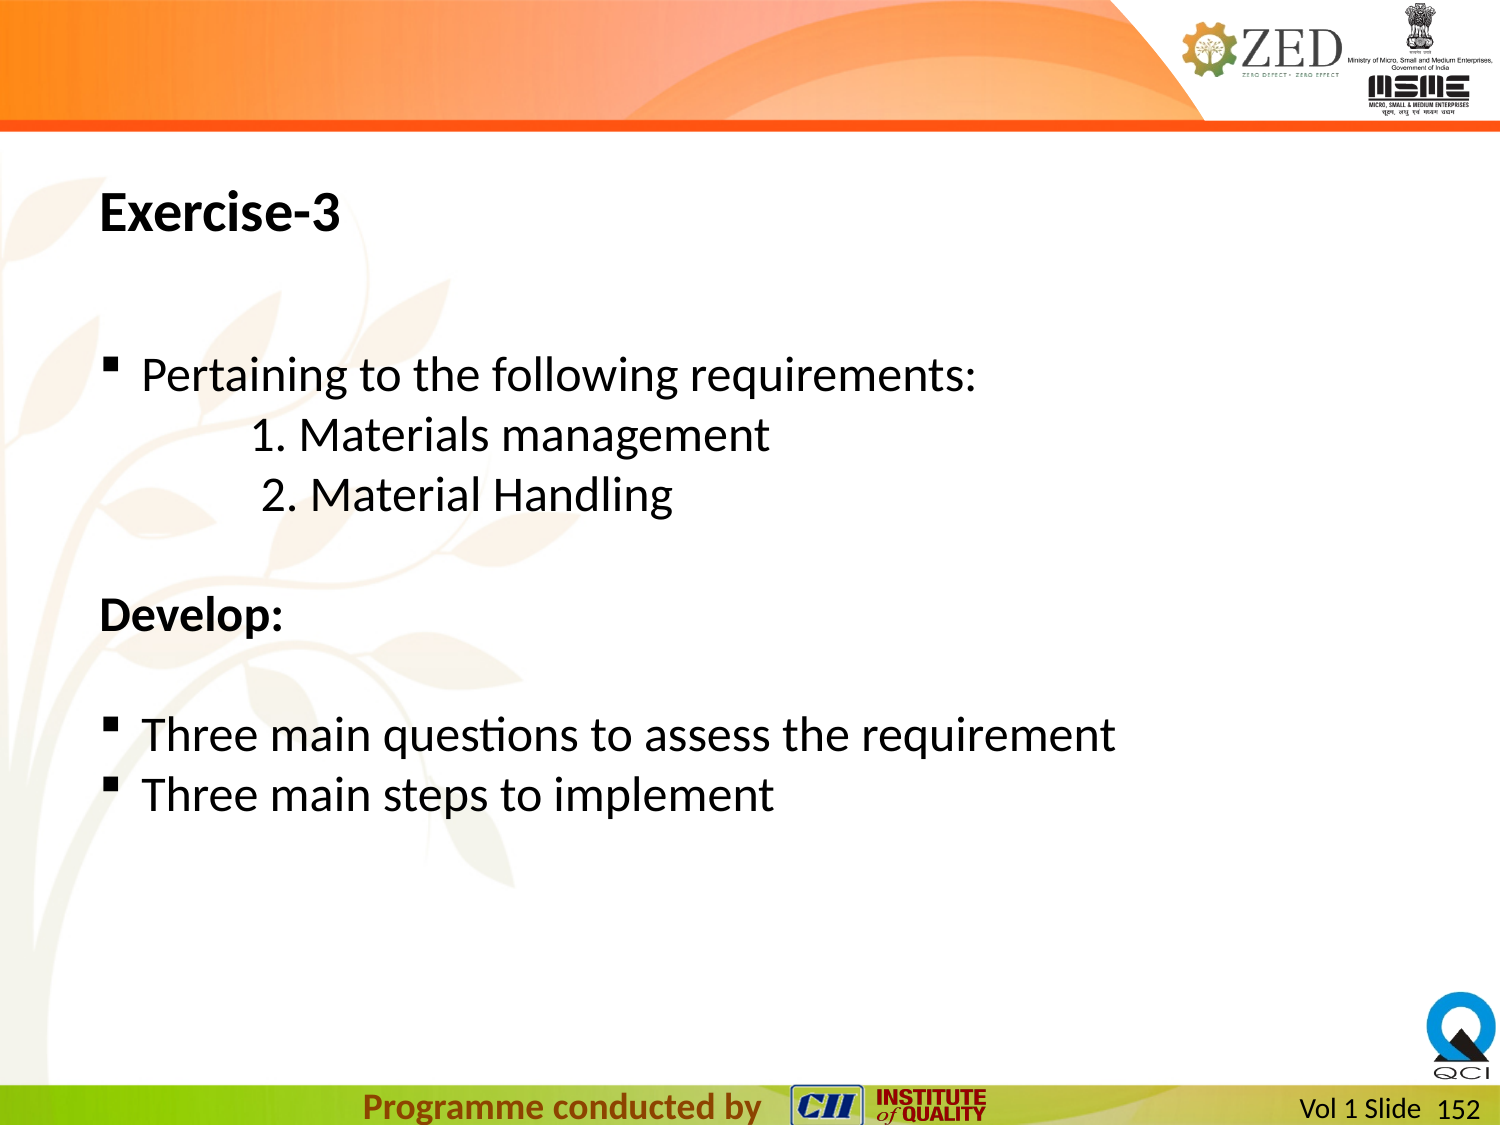

# Exercise-3
Pertaining to the following requirements:
	1. Materials management
    	 2. Material Handling

Develop:

Three main questions to assess the requirement
Three main steps to implement